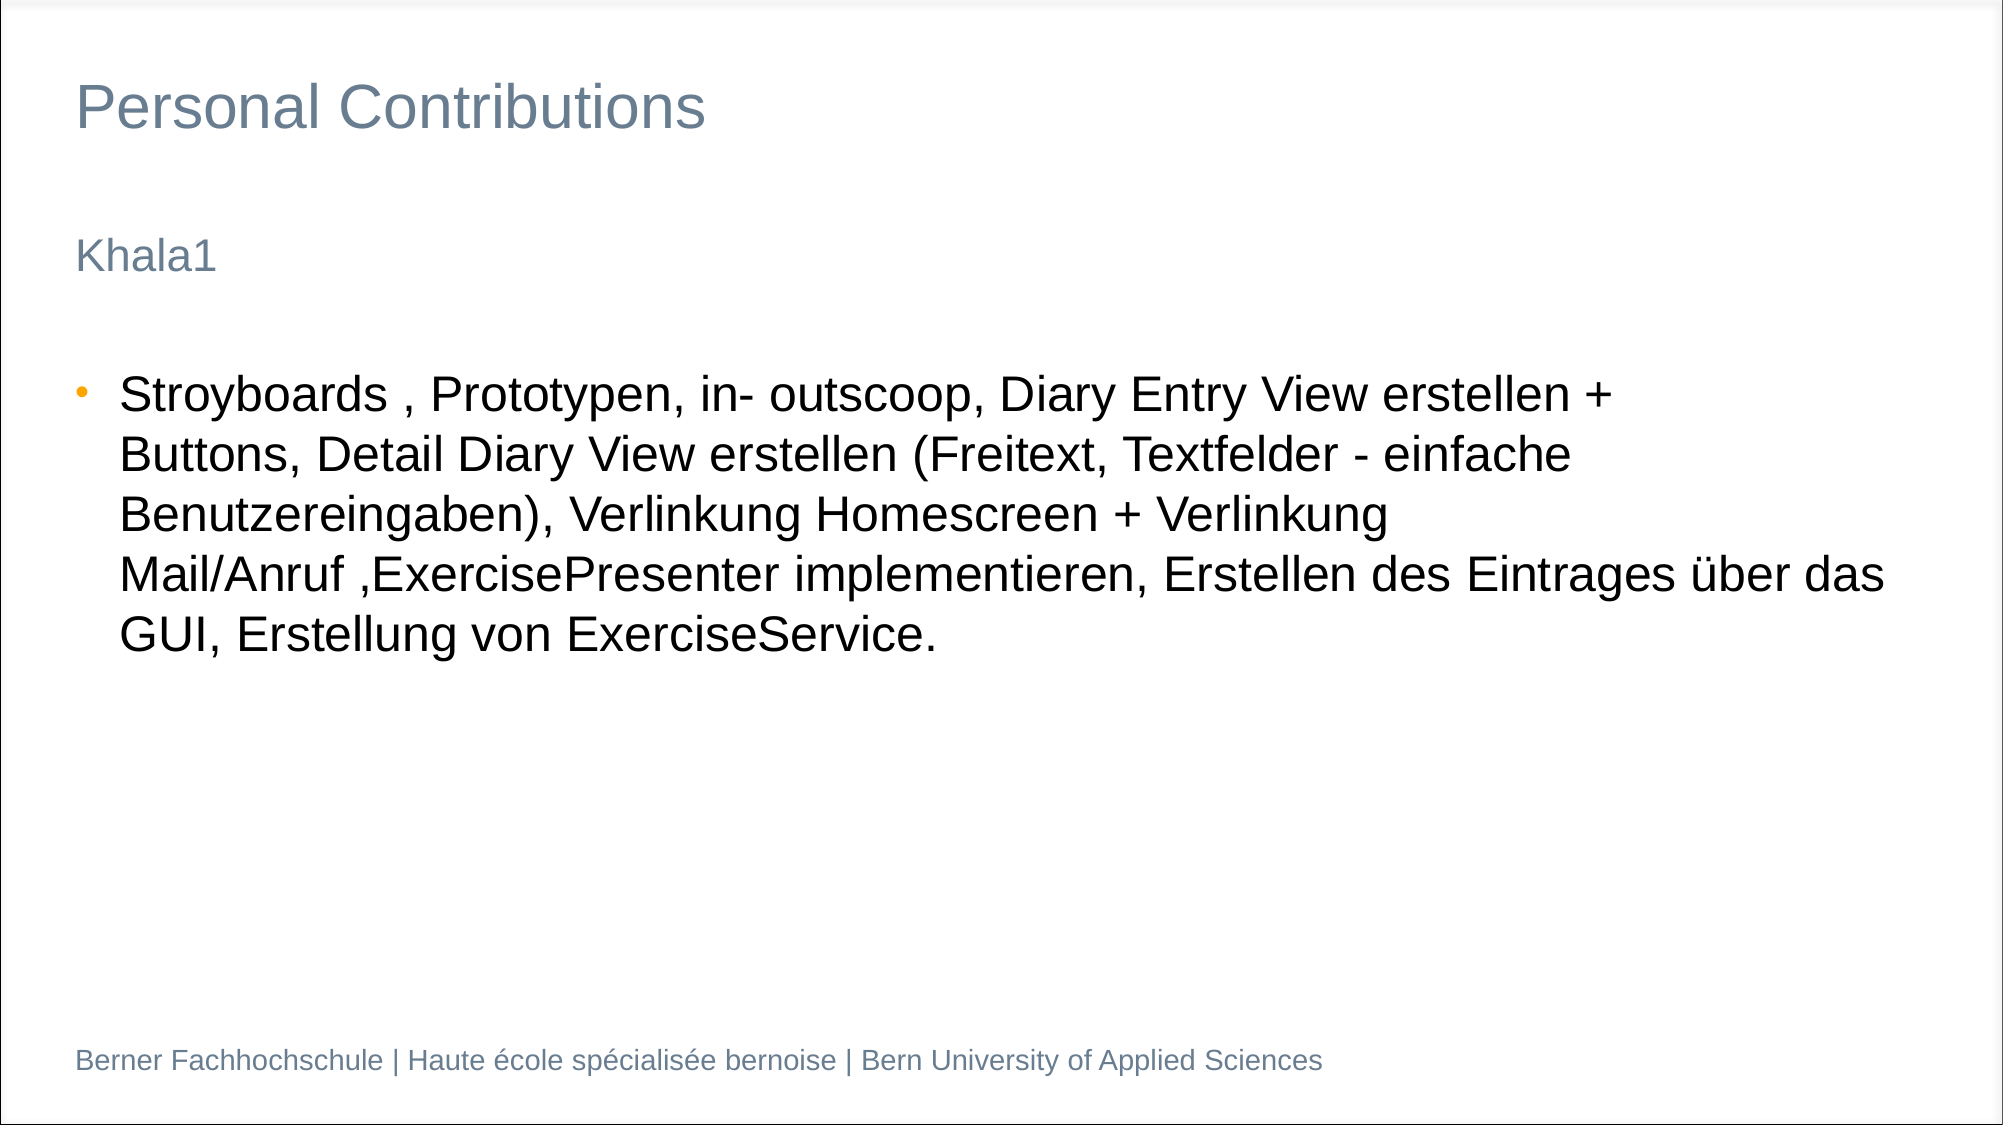

# Personal Contributions
Khala1
Stroyboards , Prototypen, in- outscoop, Diary Entry View erstellen + Buttons, Detail Diary View erstellen (Freitext, Textfelder - einfache Benutzereingaben), Verlinkung Homescreen + Verlinkung Mail/Anruf ,ExercisePresenter implementieren, Erstellen des Eintrages über das GUI, Erstellung von ExerciseService.